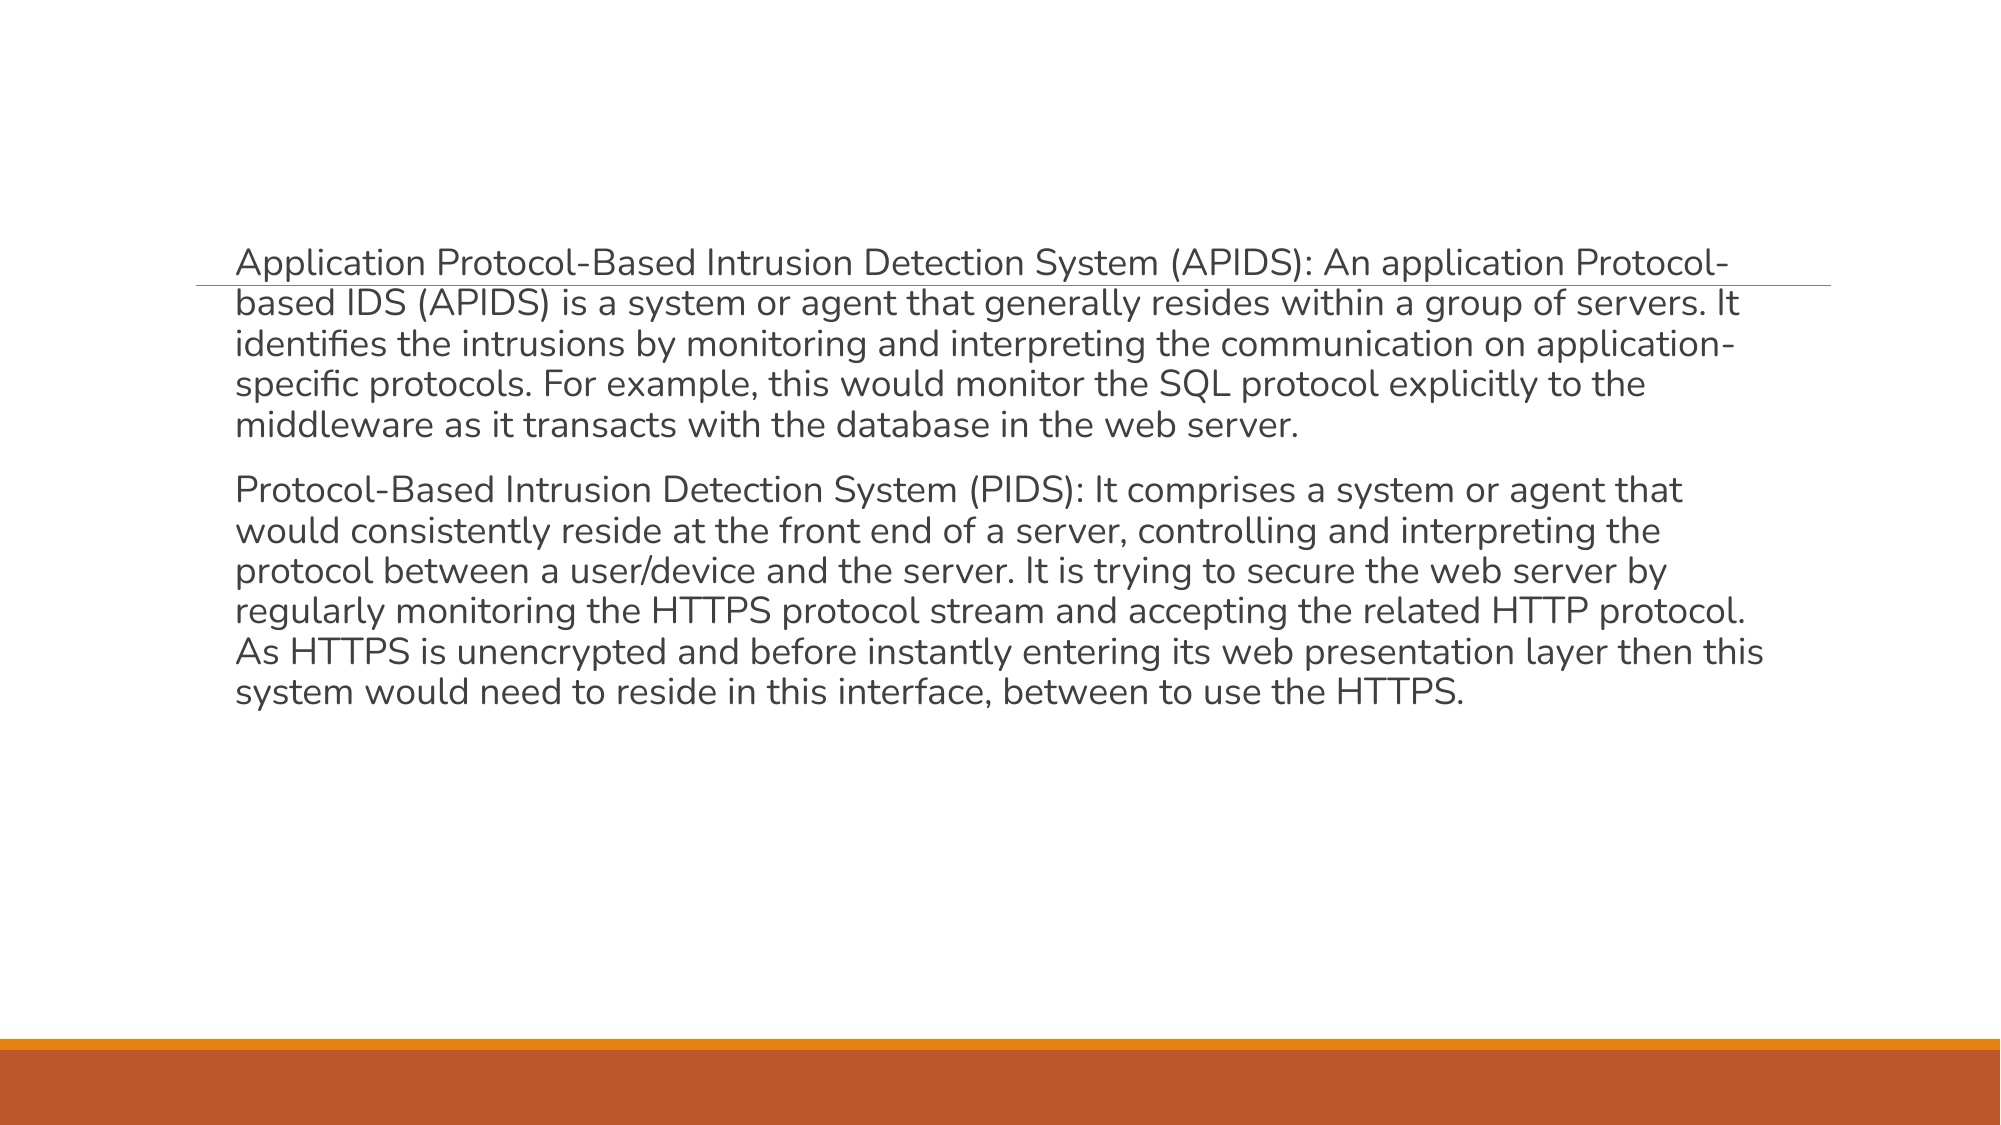

Application Protocol-Based Intrusion Detection System (APIDS): An application Protocol-based IDS (APIDS) is a system or agent that generally resides within a group of servers. It identifies the intrusions by monitoring and interpreting the communication on application-specific protocols. For example, this would monitor the SQL protocol explicitly to the middleware as it transacts with the database in the web server.
Protocol-Based Intrusion Detection System (PIDS): It comprises a system or agent that would consistently reside at the front end of a server, controlling and interpreting the protocol between a user/device and the server. It is trying to secure the web server by regularly monitoring the HTTPS protocol stream and accepting the related HTTP protocol. As HTTPS is unencrypted and before instantly entering its web presentation layer then this system would need to reside in this interface, between to use the HTTPS.